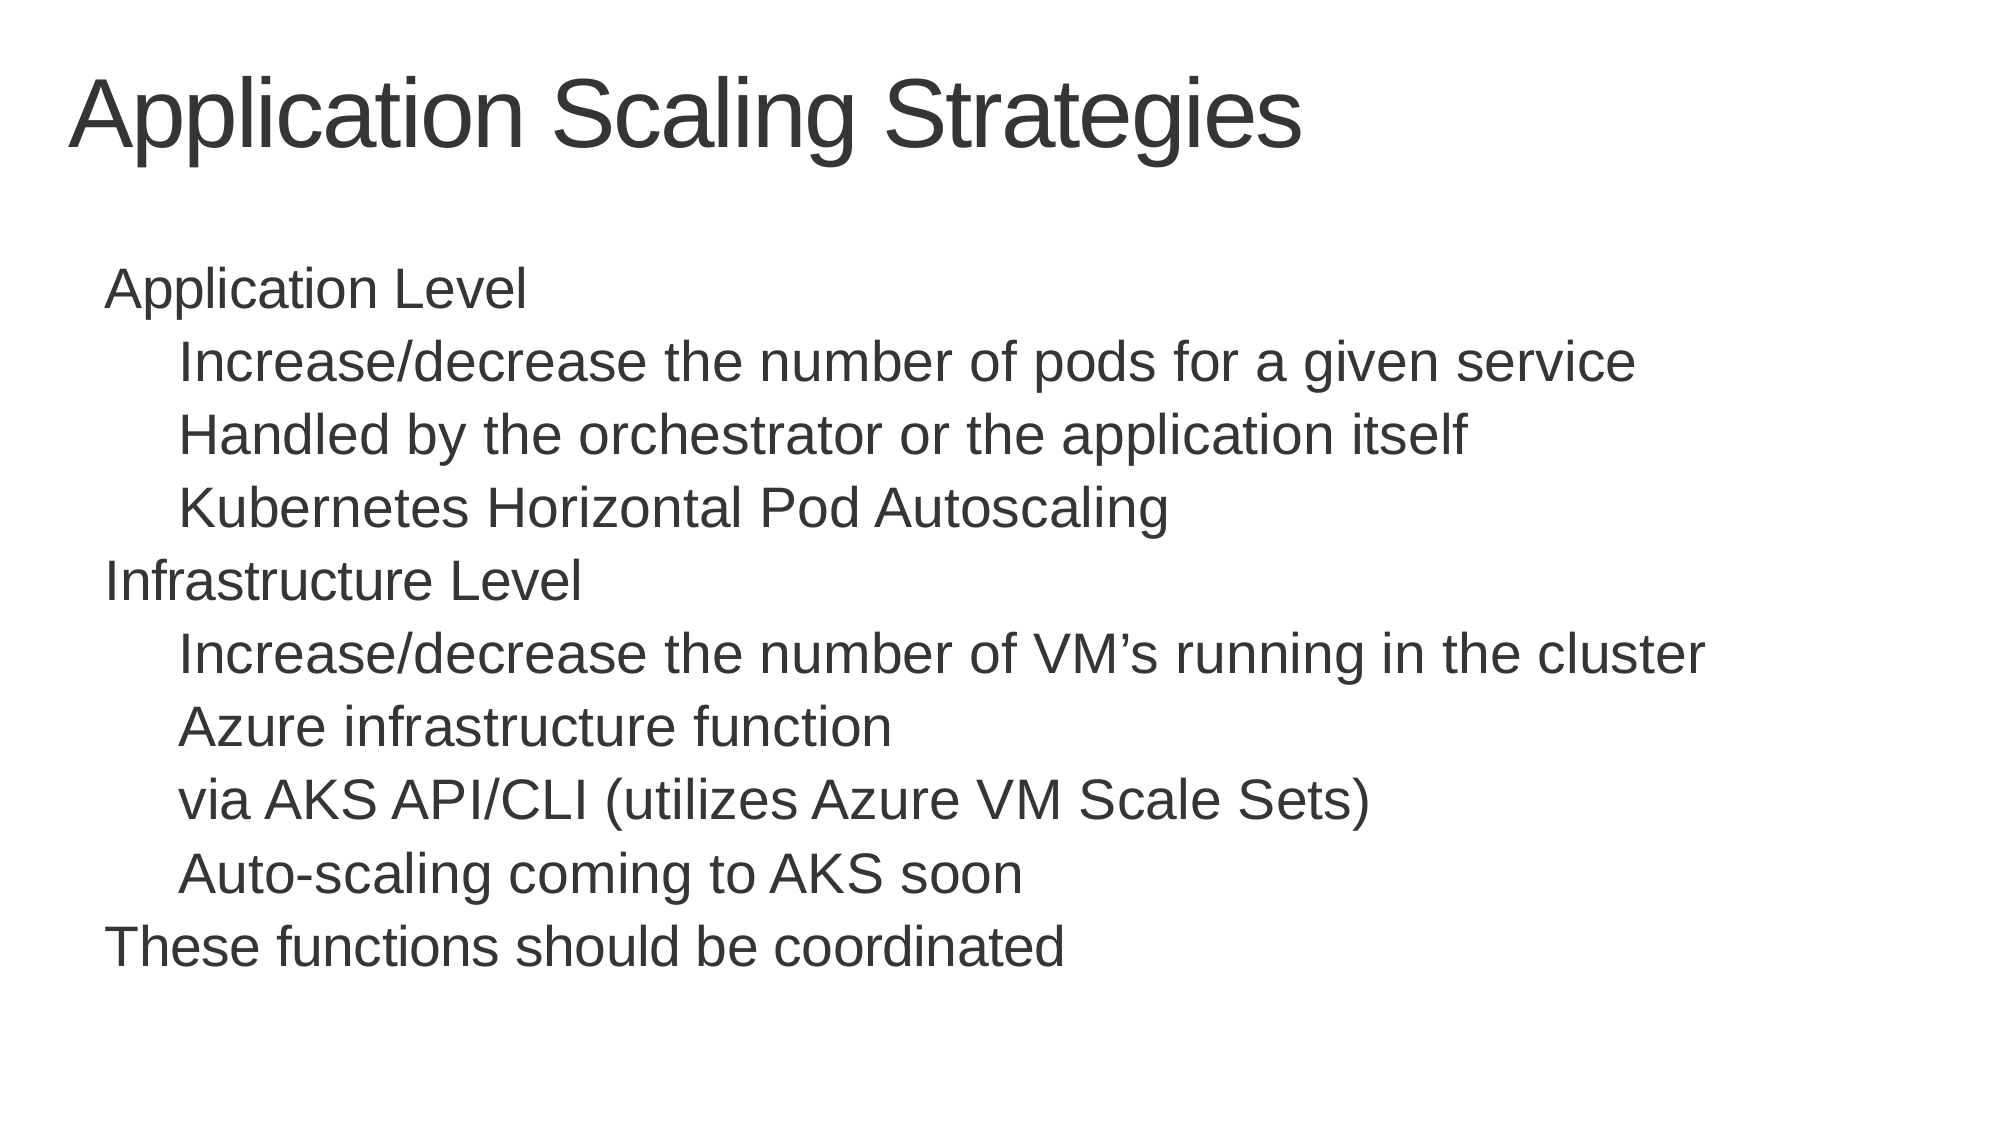

# Application Scaling Strategies
Application Level
Increase/decrease the number of pods for a given service
Handled by the orchestrator or the application itself
Kubernetes Horizontal Pod Autoscaling
Infrastructure Level
Increase/decrease the number of VM’s running in the cluster
Azure infrastructure function
via AKS API/CLI (utilizes Azure VM Scale Sets)
Auto-scaling coming to AKS soon
These functions should be coordinated